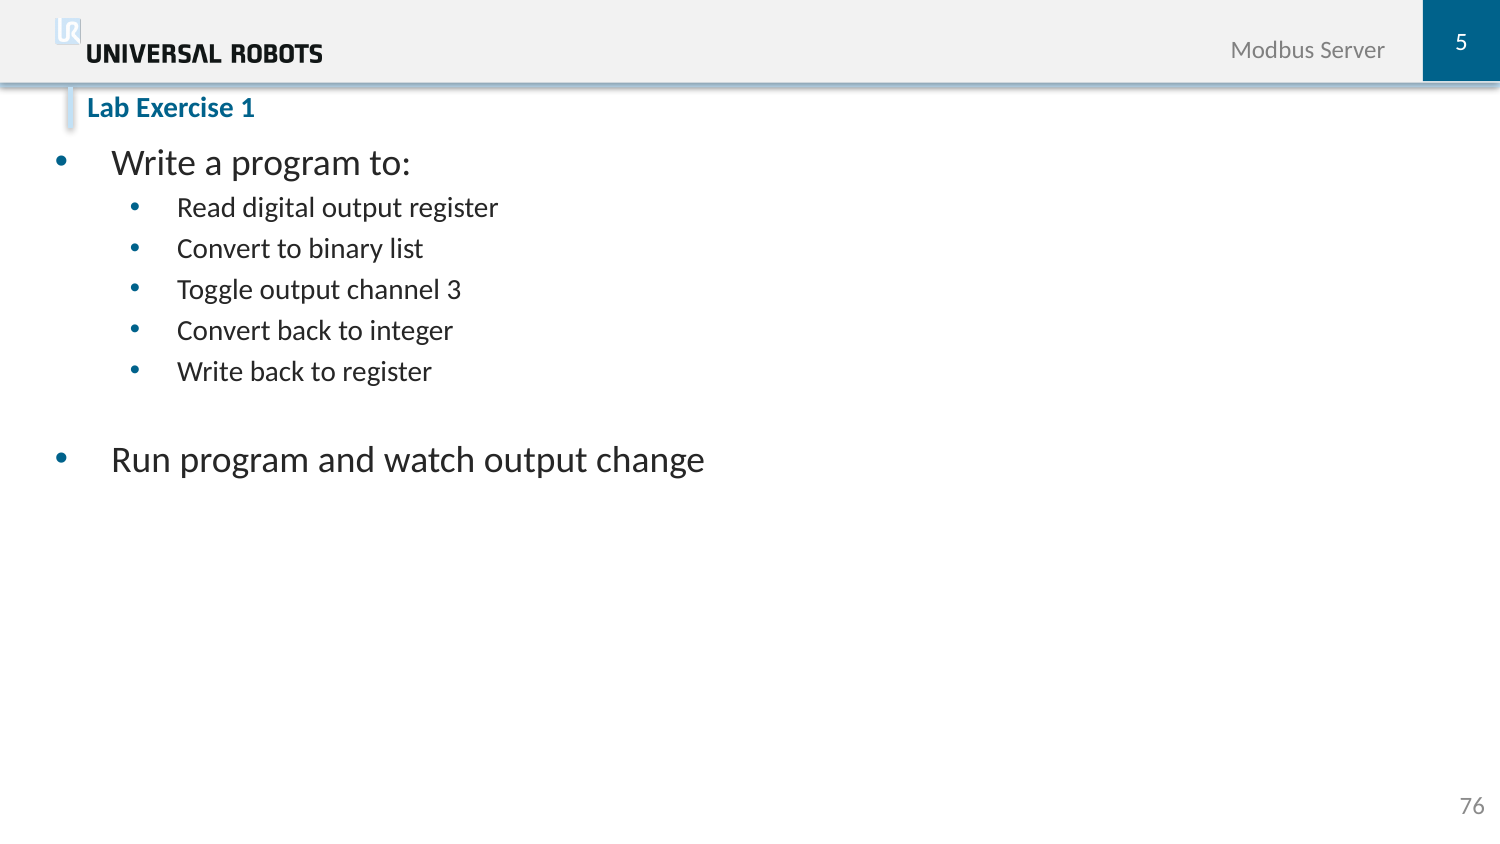

5
Modbus Server

Write a program to:
Read digital output register
Convert to binary list
Toggle output channel 3
Convert back to integer
Write back to register

Run program and watch output change

Lab Exercise 1
76